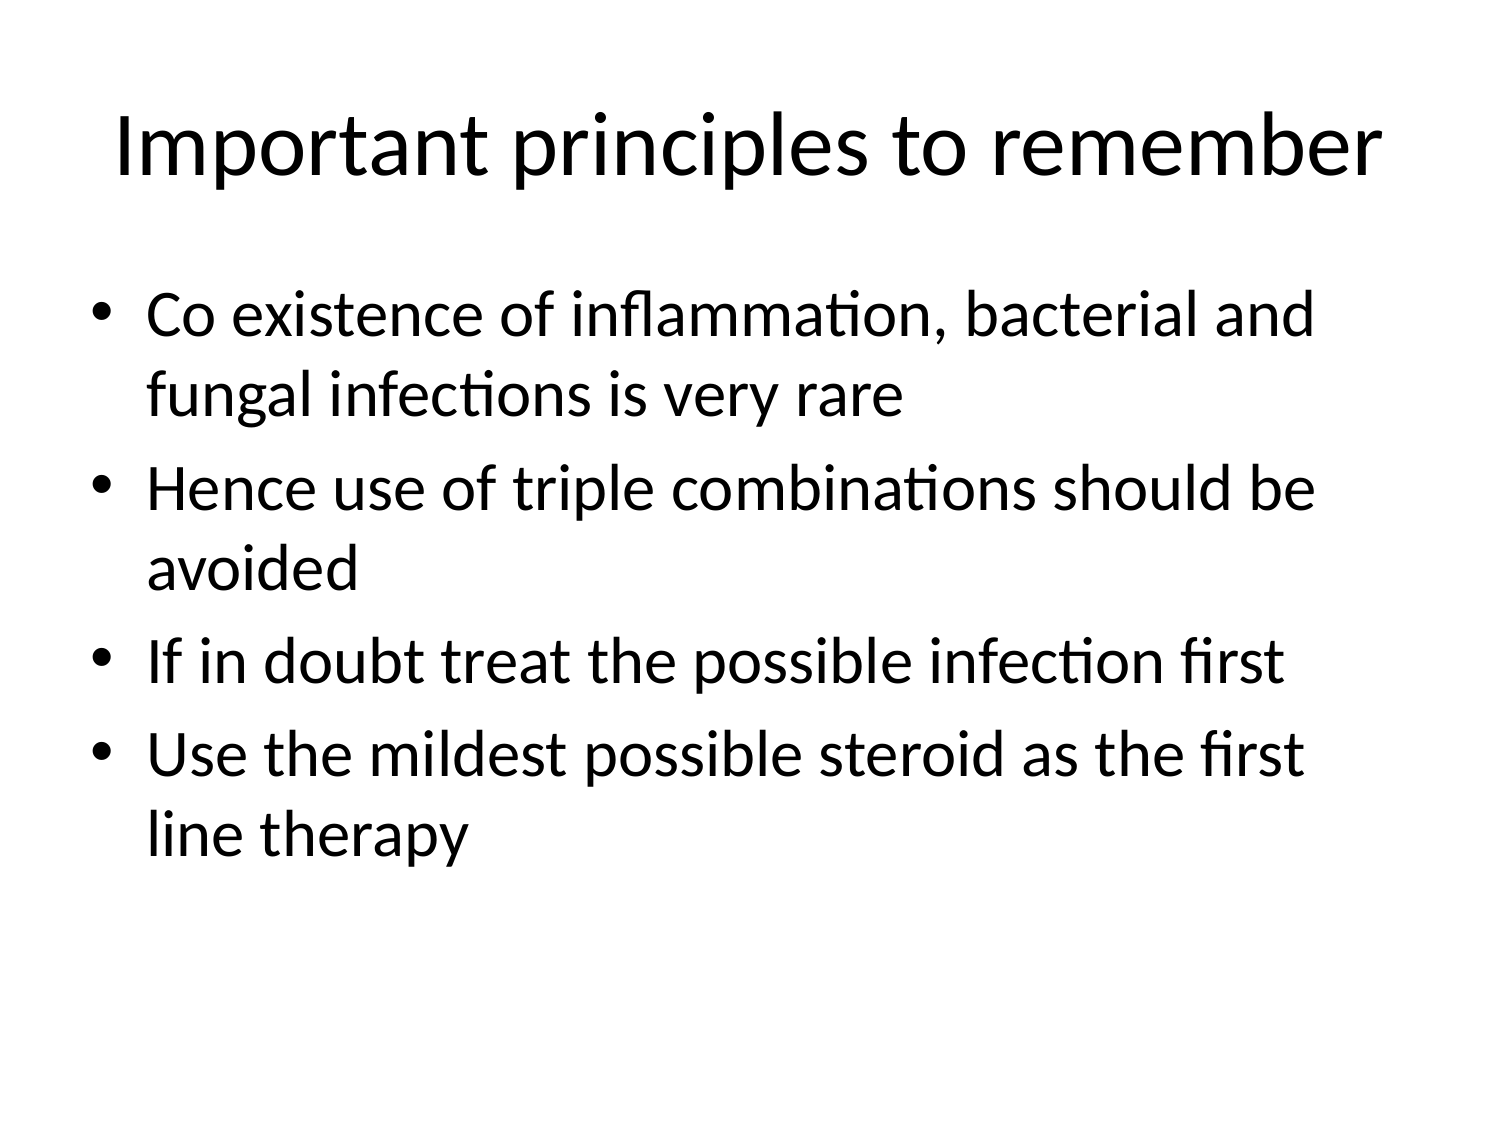

# Important principles to remember
Co existence of inflammation, bacterial and fungal infections is very rare
Hence use of triple combinations should be avoided
If in doubt treat the possible infection first
Use the mildest possible steroid as the first line therapy